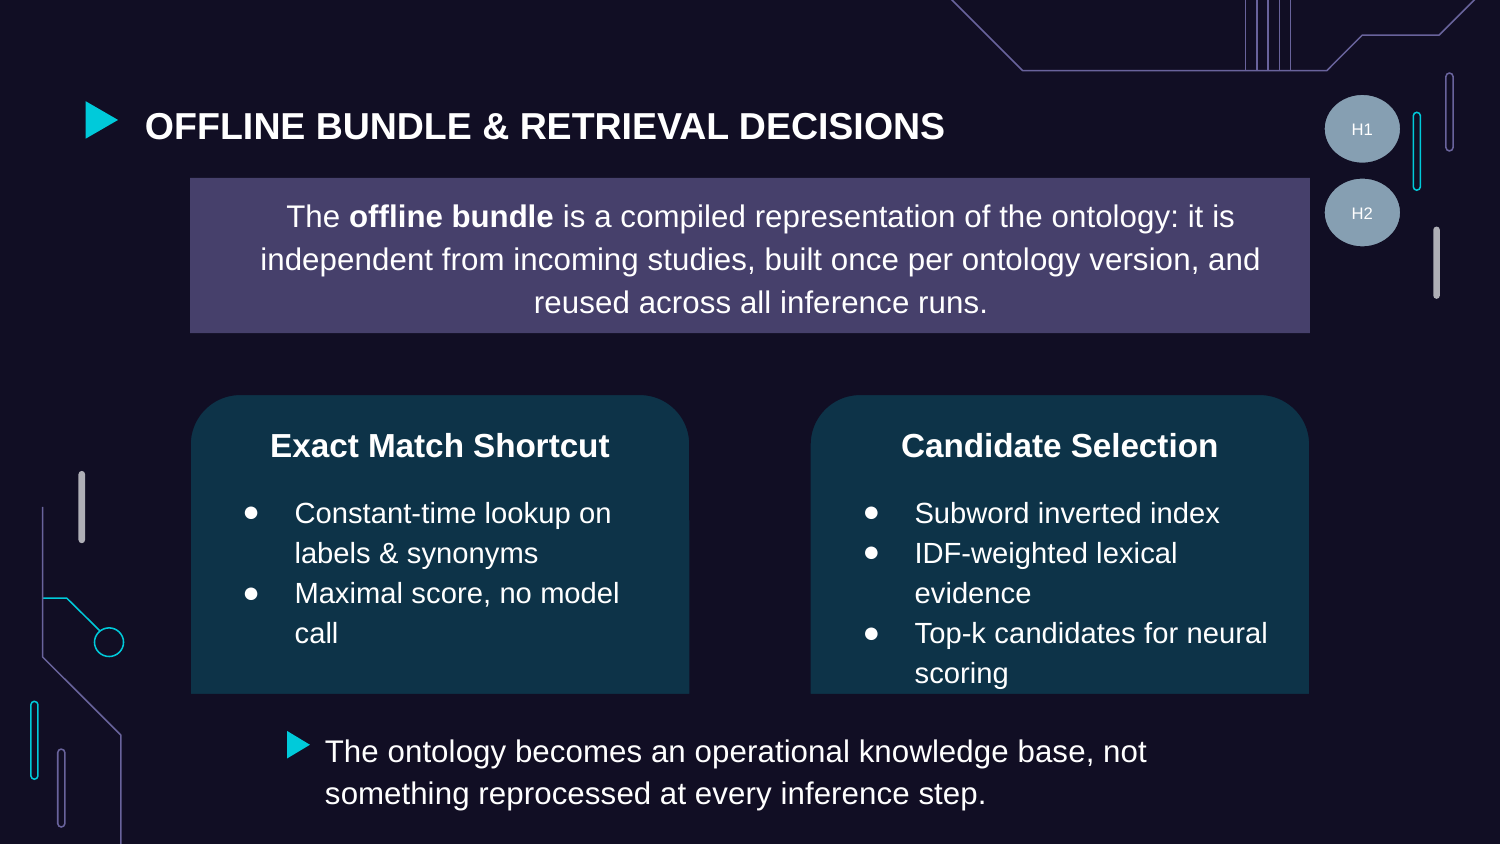

# OFFLINE BUNDLE & RETRIEVAL DECISIONS
H1
The offline bundle is a compiled representation of the ontology: it is independent from incoming studies, built once per ontology version, and reused across all inference runs.
H2
Exact Match Shortcut
Constant-time lookup on labels & synonyms
Maximal score, no model call
Candidate Selection
Subword inverted index
IDF-weighted lexical evidence
Top-k candidates for neural scoring
The ontology becomes an operational knowledge base, not something reprocessed at every inference step.